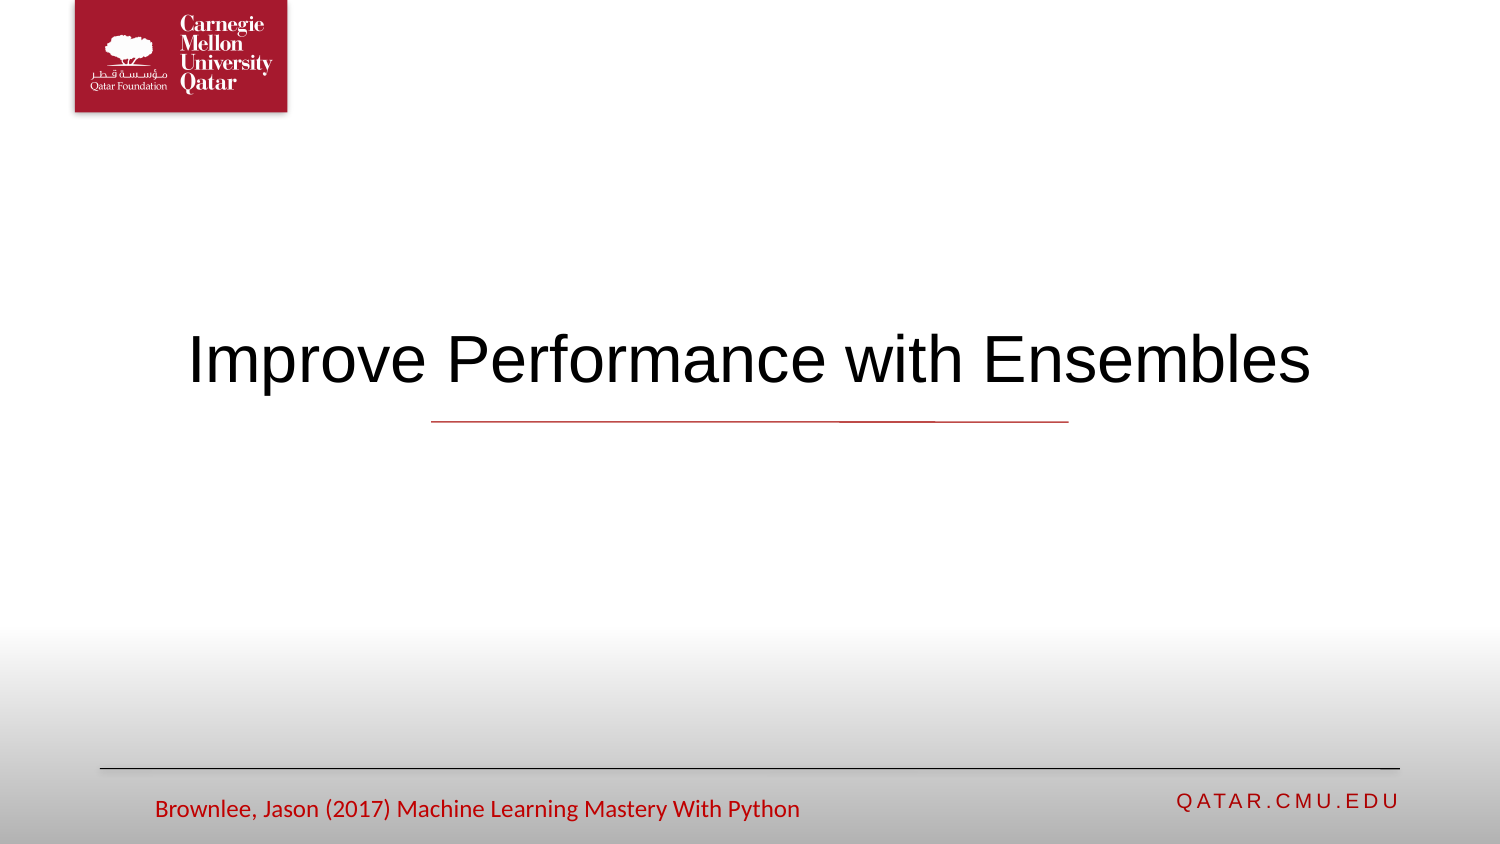

# Improve Performance with Ensembles
Brownlee, Jason (2017) Machine Learning Mastery With Python